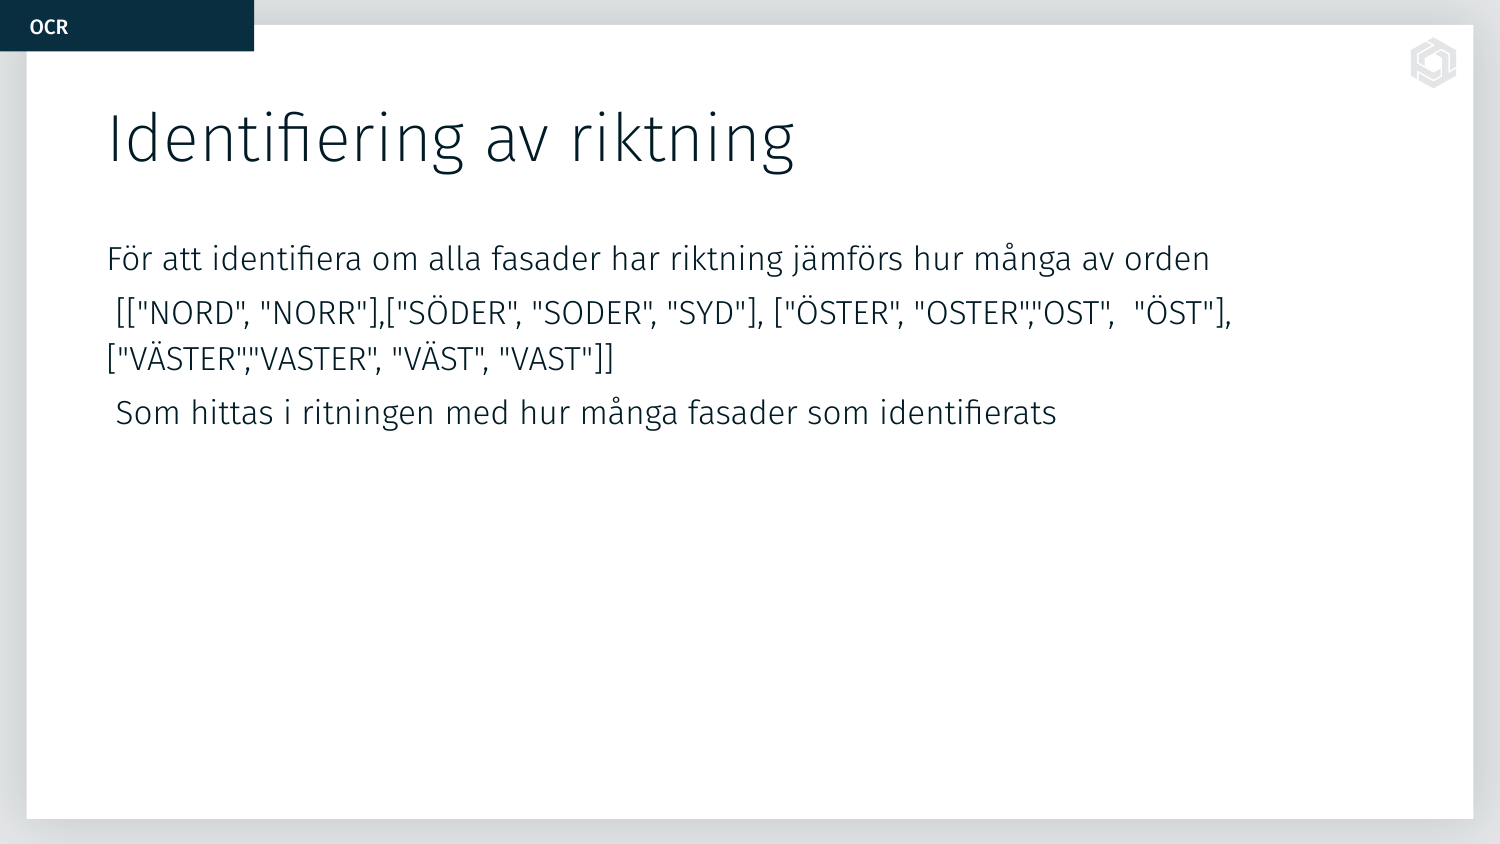

OCR
# Identifiering av riktning
För att identifiera om alla fasader har riktning jämförs hur många av orden
 [["NORD", "NORR"],["SÖDER", "SODER", "SYD"], ["ÖSTER", "OSTER","OST",  "ÖST"], ["VÄSTER","VASTER", "VÄST", "VAST"]]
 Som hittas i ritningen med hur många fasader som identifierats